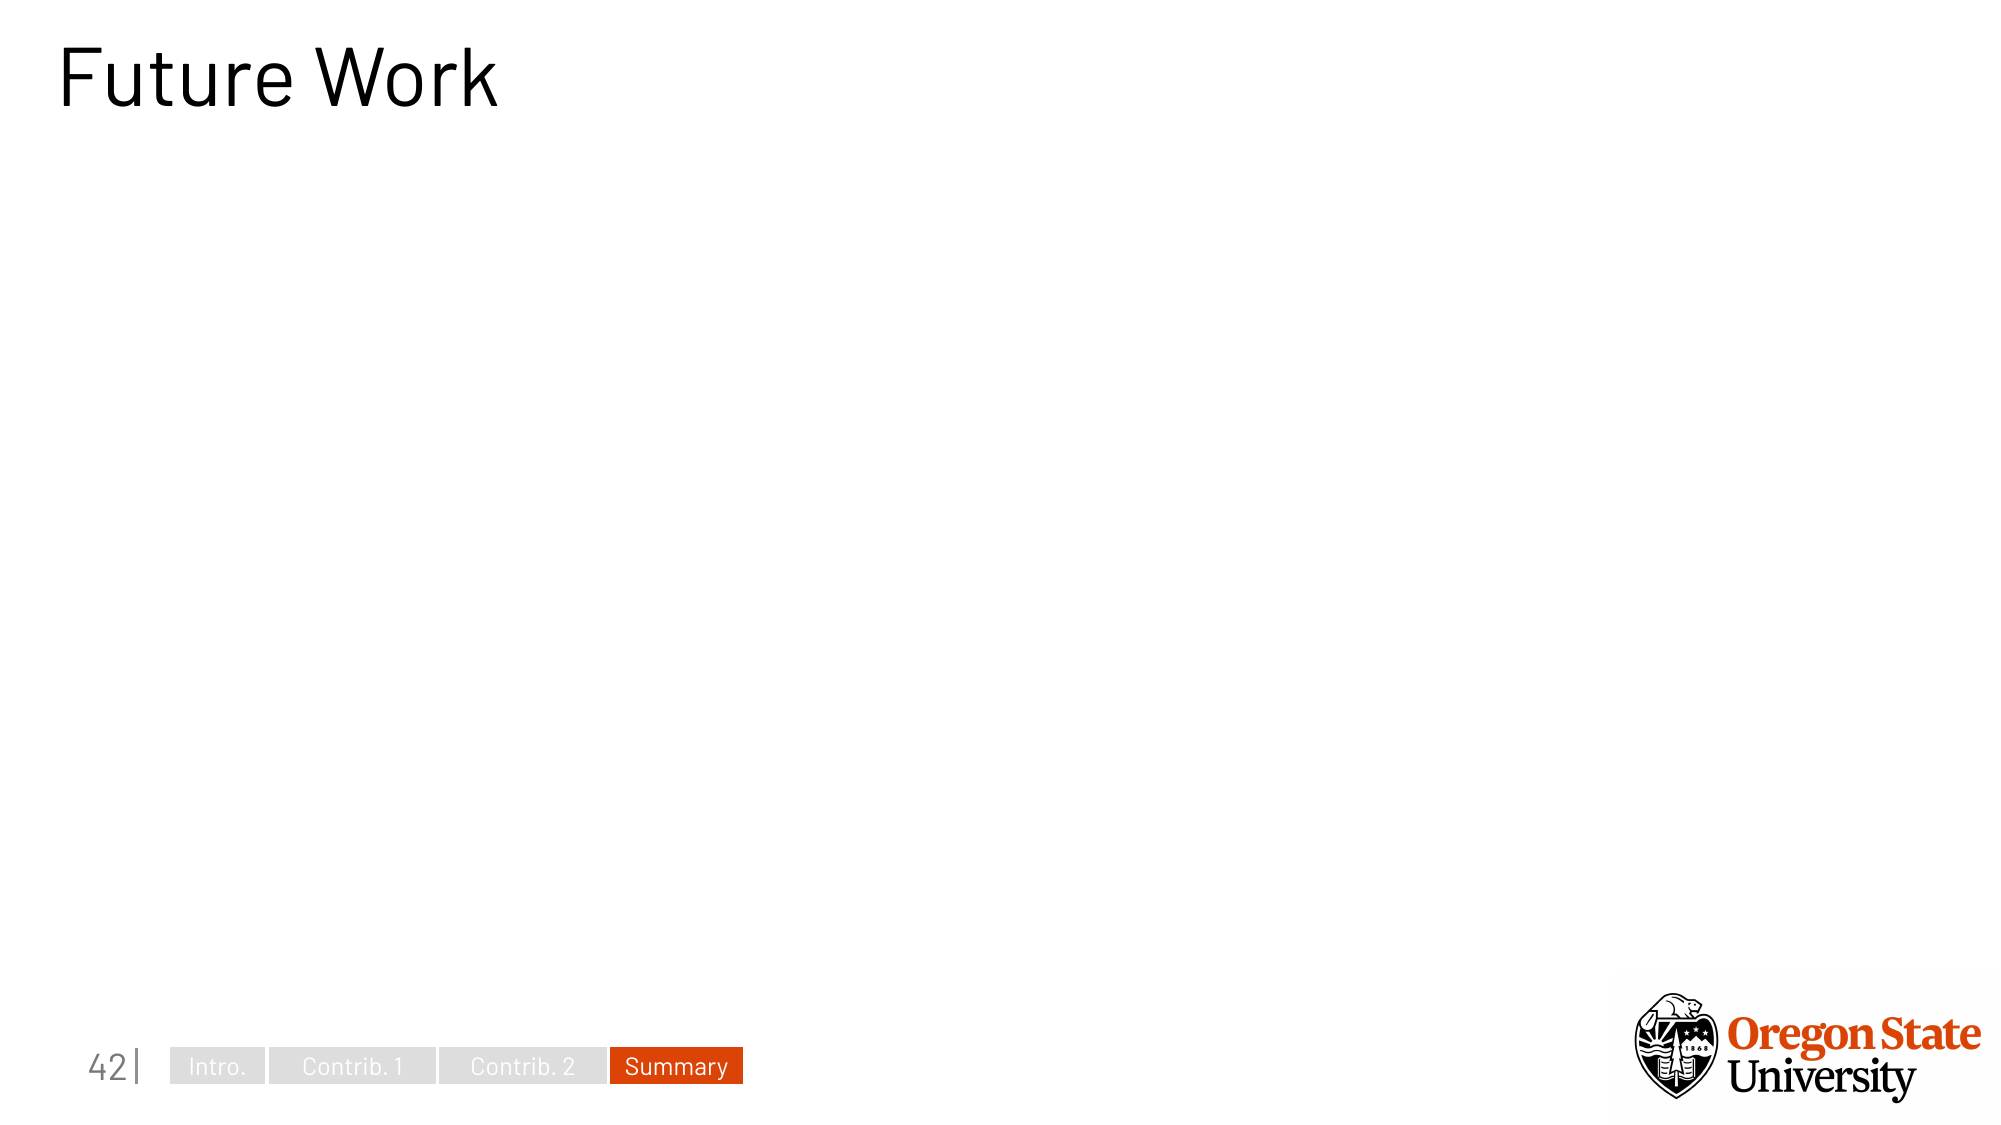

# Future Work

42
Intro.
Contrib. 1
Contrib. 2
Summary